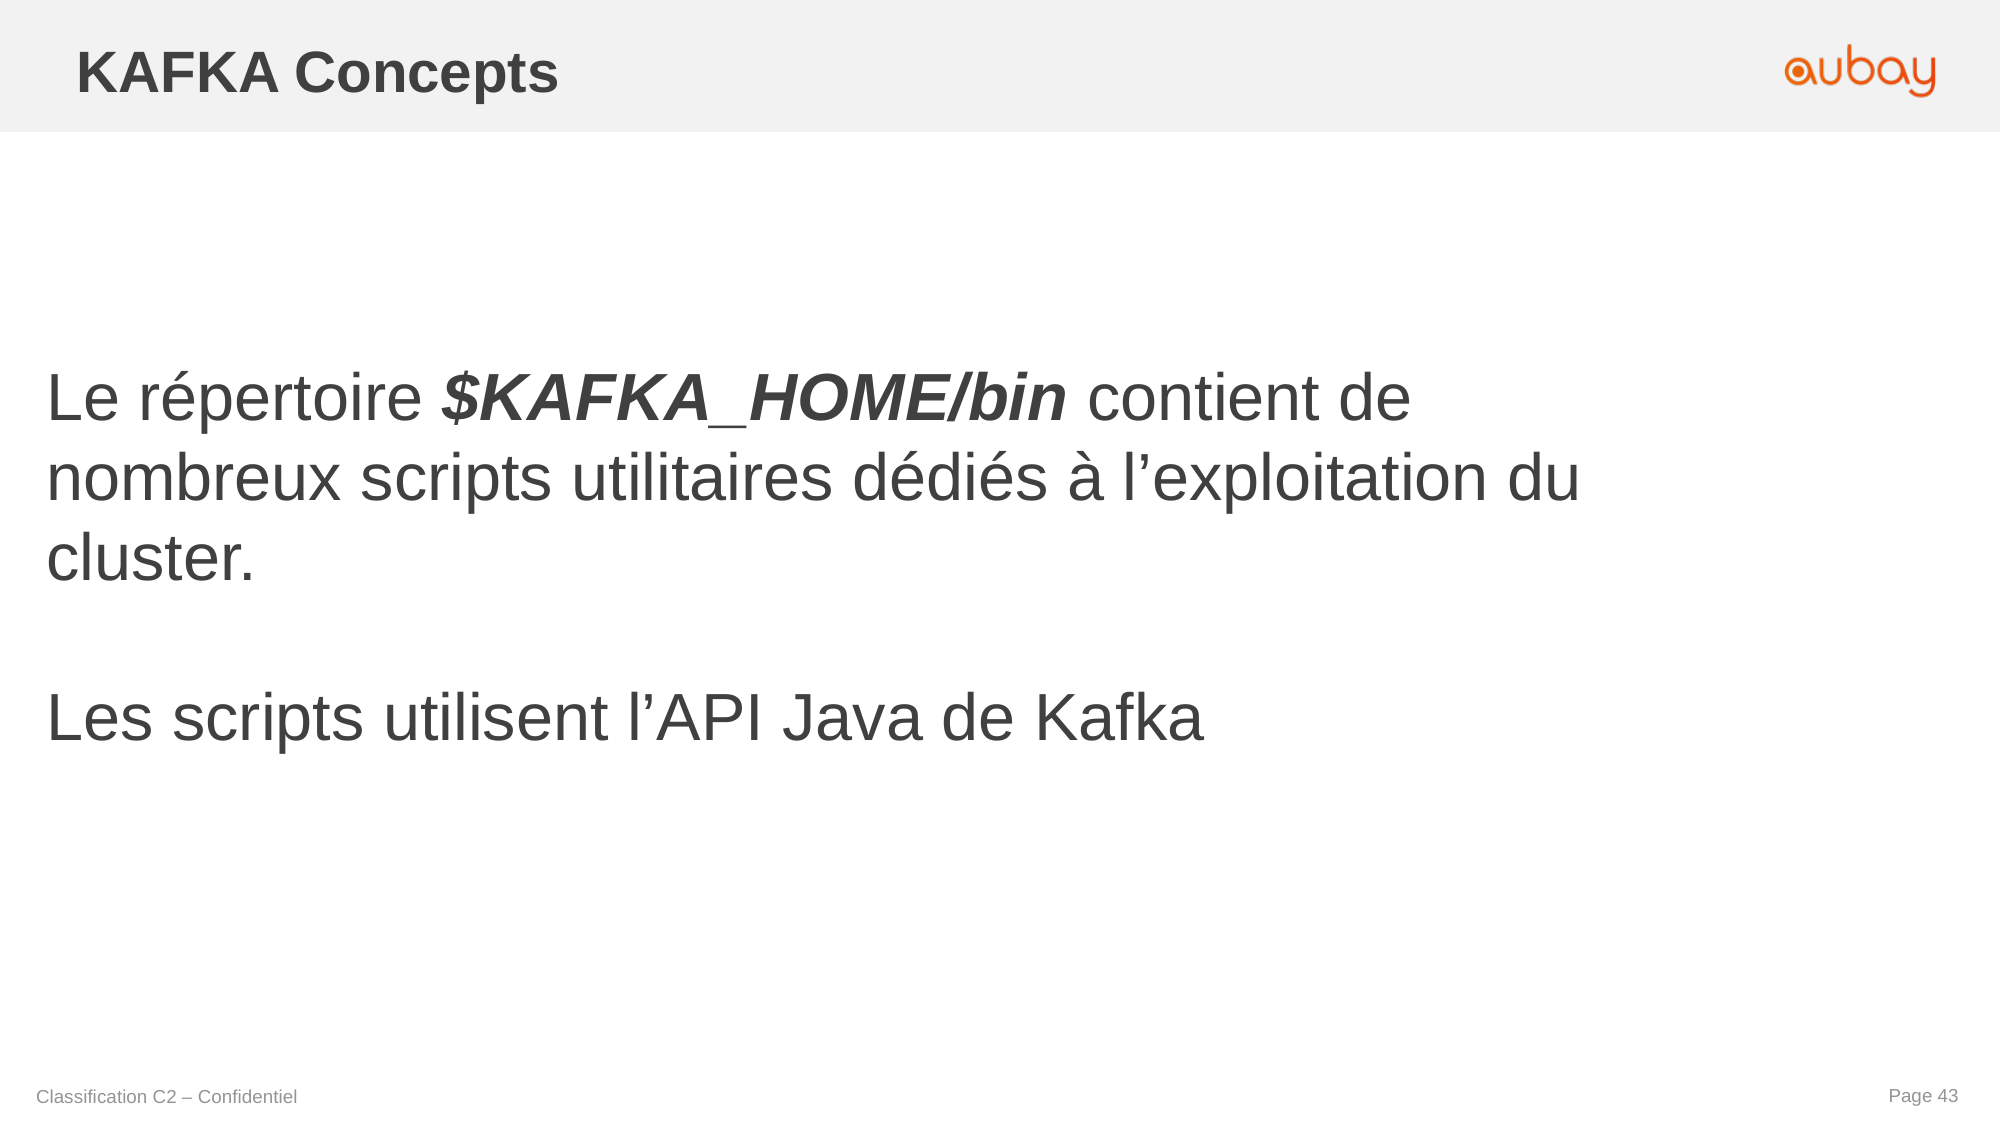

KAFKA Concepts

Le répertoire $KAFKA_HOME/bin contient de nombreux scripts utilitaires dédiés à l’exploitation du cluster.

Les scripts utilisent l’API Java de Kafka